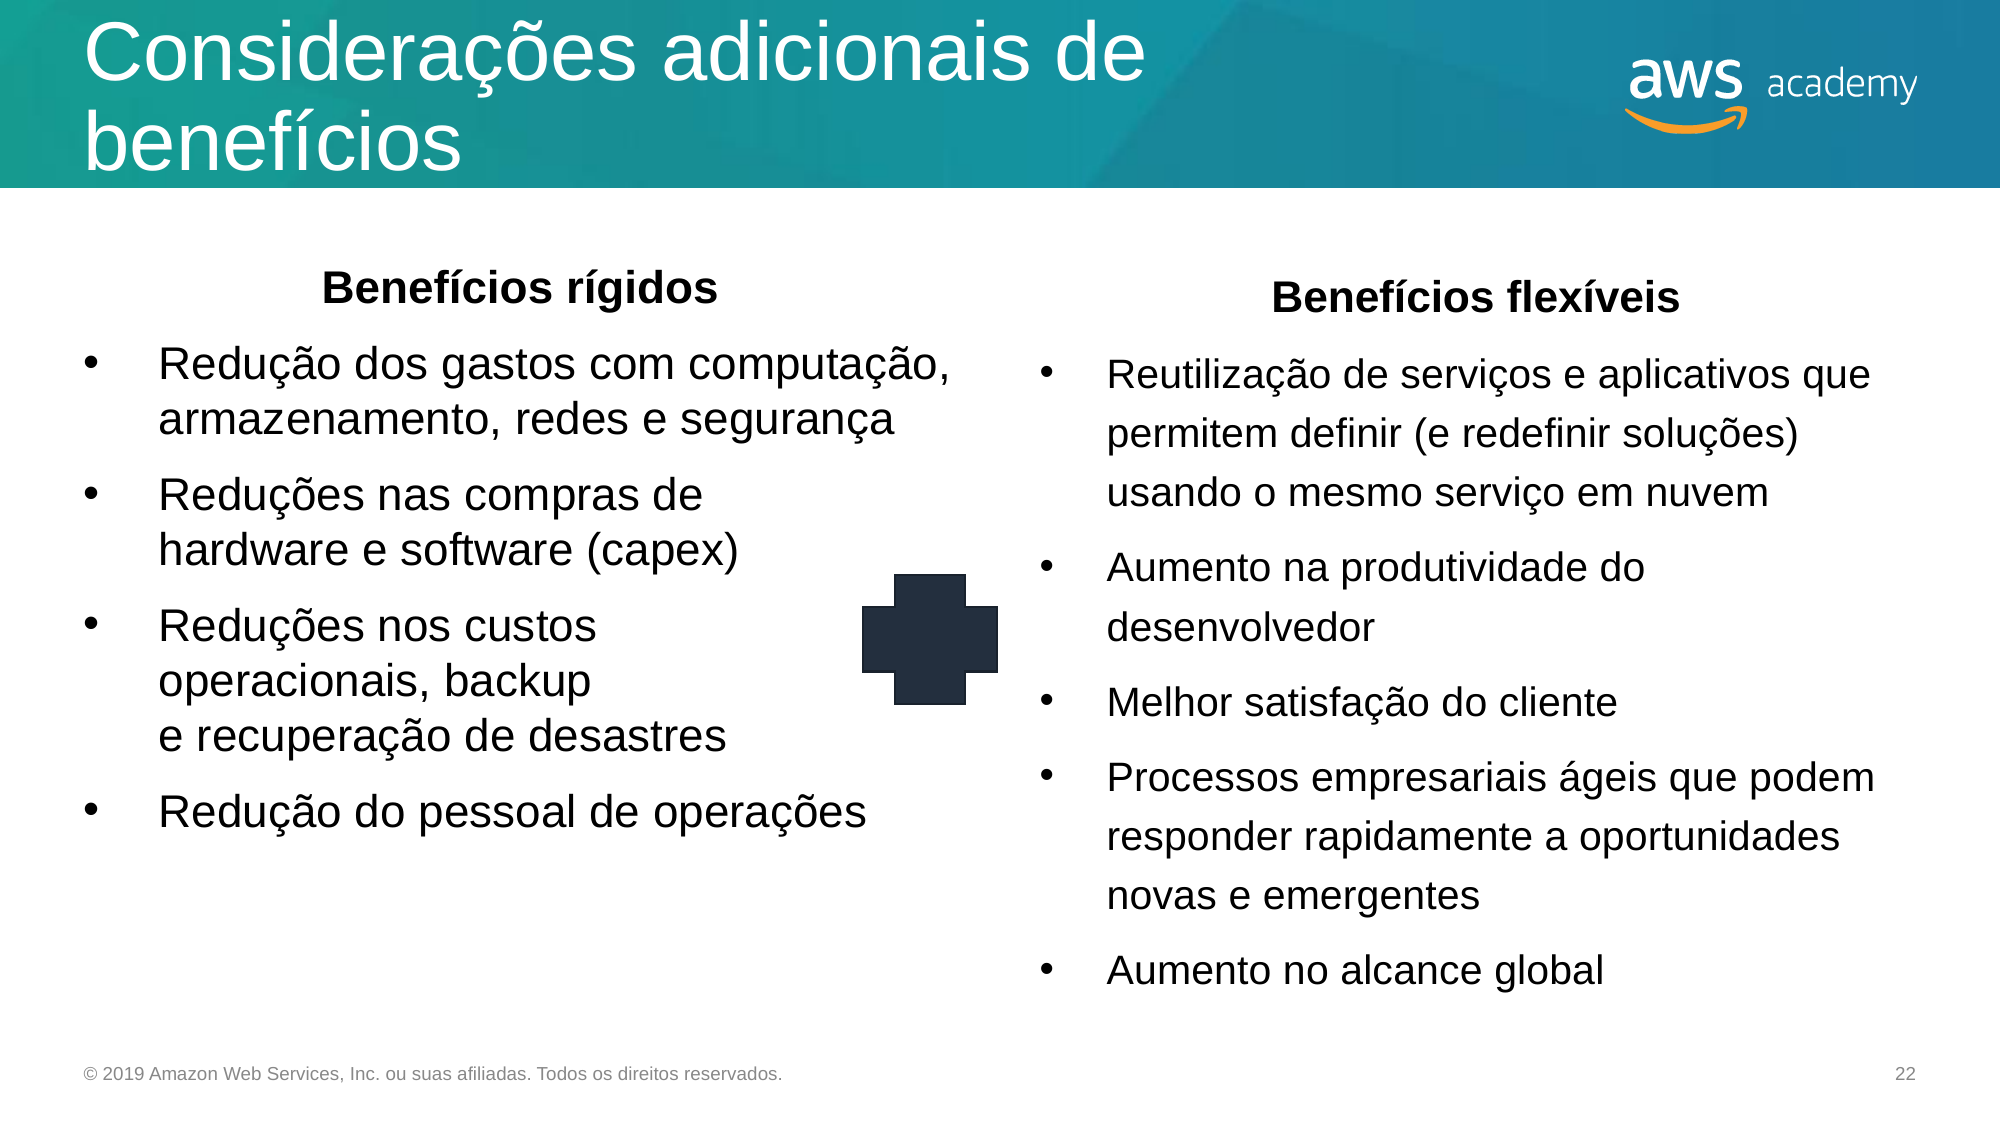

# Considerações adicionais de benefícios
Benefícios flexíveis
Reutilização de serviços e aplicativos que permitem definir (e redefinir soluções) usando o mesmo serviço em nuvem
Aumento na produtividade do desenvolvedor
Melhor satisfação do cliente
Processos empresariais ágeis que podem responder rapidamente a oportunidades novas e emergentes
Aumento no alcance global
Benefícios rígidos
Redução dos gastos com computação, armazenamento, redes e segurança
Reduções nas compras de
hardware e software (capex)
Reduções nos custos
operacionais, backup
e recuperação de desastres
Redução do pessoal de operações

© 2019 Amazon Web Services, Inc. ou suas afiliadas. Todos os direitos reservados.
22